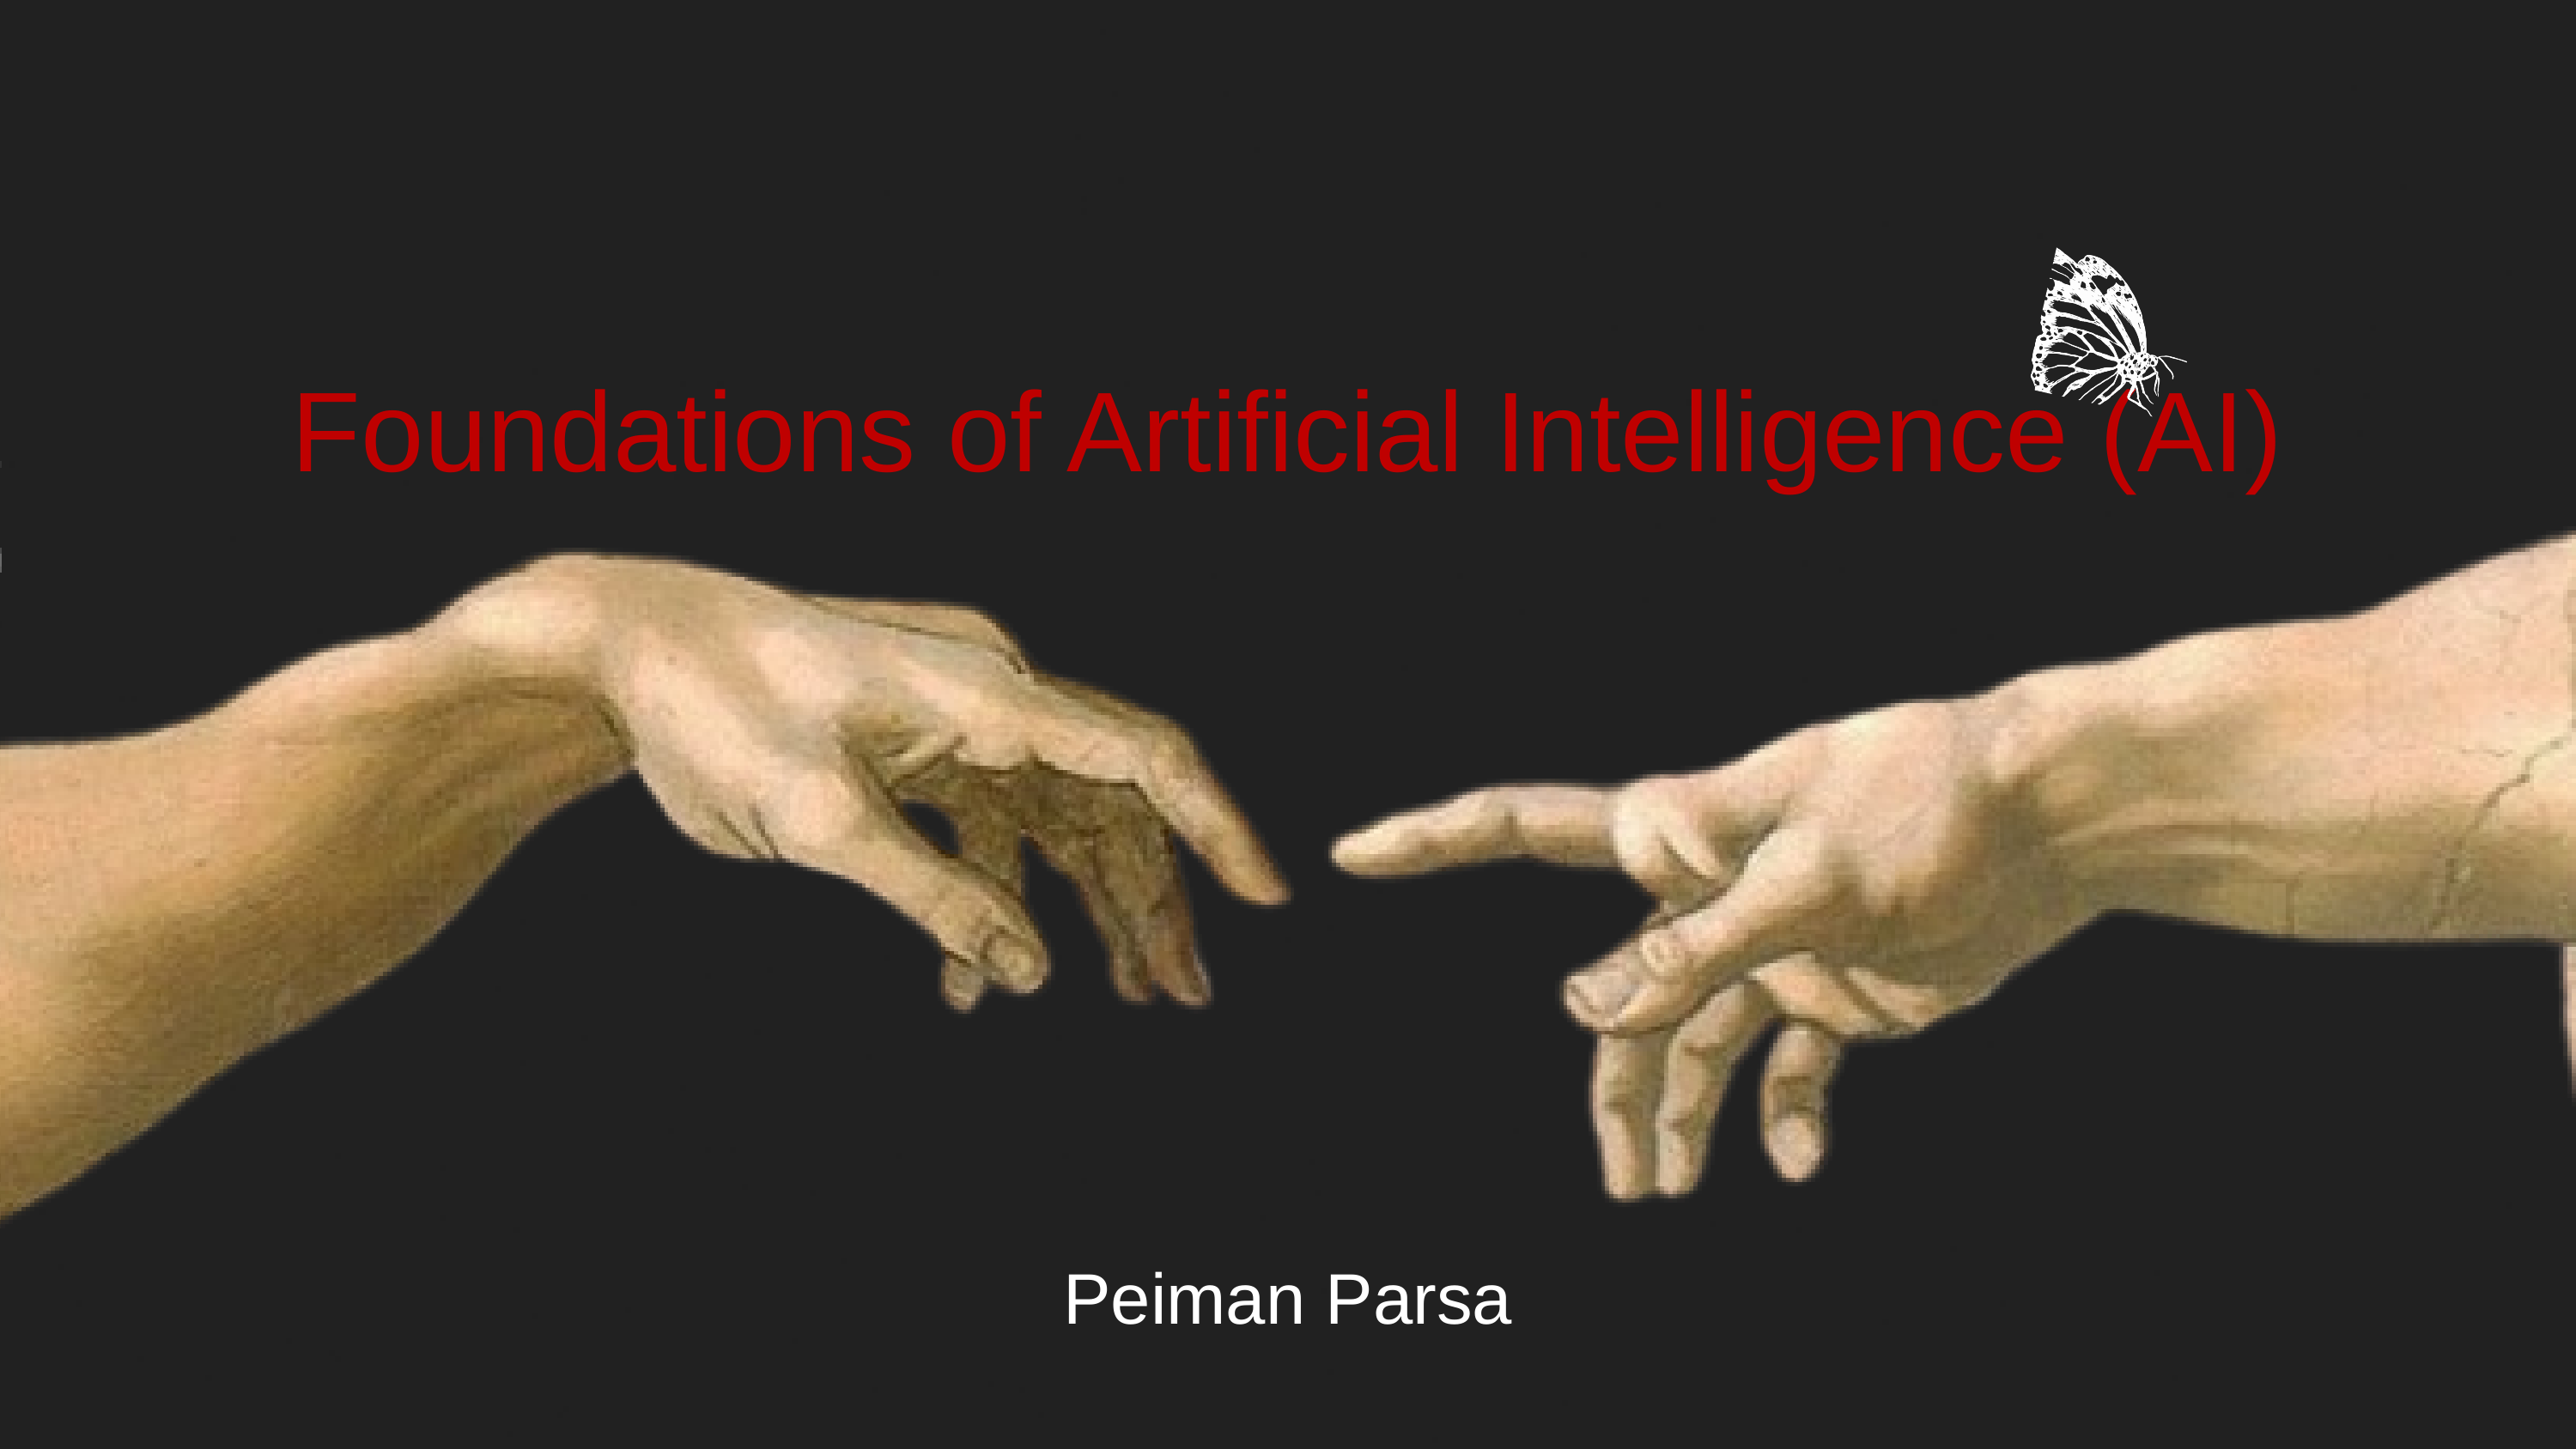

Foundations of Artificial Intelligence (AI)
Peiman Parsa